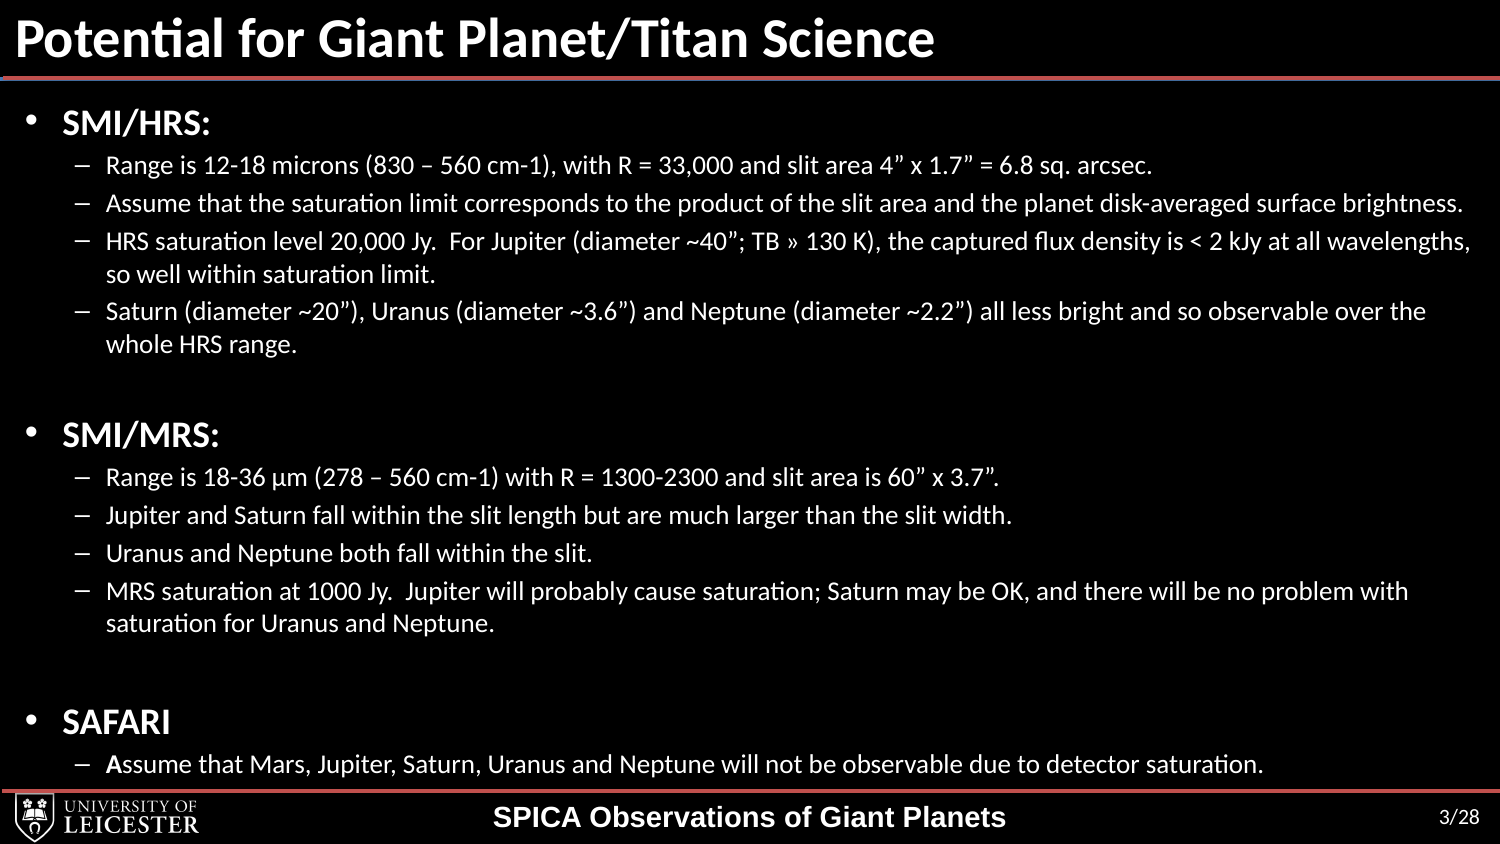

# Potential for Giant Planet/Titan Science
SMI/HRS:
Range is 12-18 microns (830 – 560 cm-1), with R = 33,000 and slit area 4” x 1.7” = 6.8 sq. arcsec.
Assume that the saturation limit corresponds to the product of the slit area and the planet disk-averaged surface brightness.
HRS saturation level 20,000 Jy.  For Jupiter (diameter ~40”; TB » 130 K), the captured flux density is < 2 kJy at all wavelengths, so well within saturation limit.
Saturn (diameter ~20”), Uranus (diameter ~3.6”) and Neptune (diameter ~2.2”) all less bright and so observable over the whole HRS range.

SMI/MRS:
Range is 18-36 µm (278 – 560 cm-1) with R = 1300-2300 and slit area is 60” x 3.7”.
Jupiter and Saturn fall within the slit length but are much larger than the slit width.
Uranus and Neptune both fall within the slit.
MRS saturation at 1000 Jy.  Jupiter will probably cause saturation; Saturn may be OK, and there will be no problem with saturation for Uranus and Neptune.

SAFARI
Assume that Mars, Jupiter, Saturn, Uranus and Neptune will not be observable due to detector saturation.